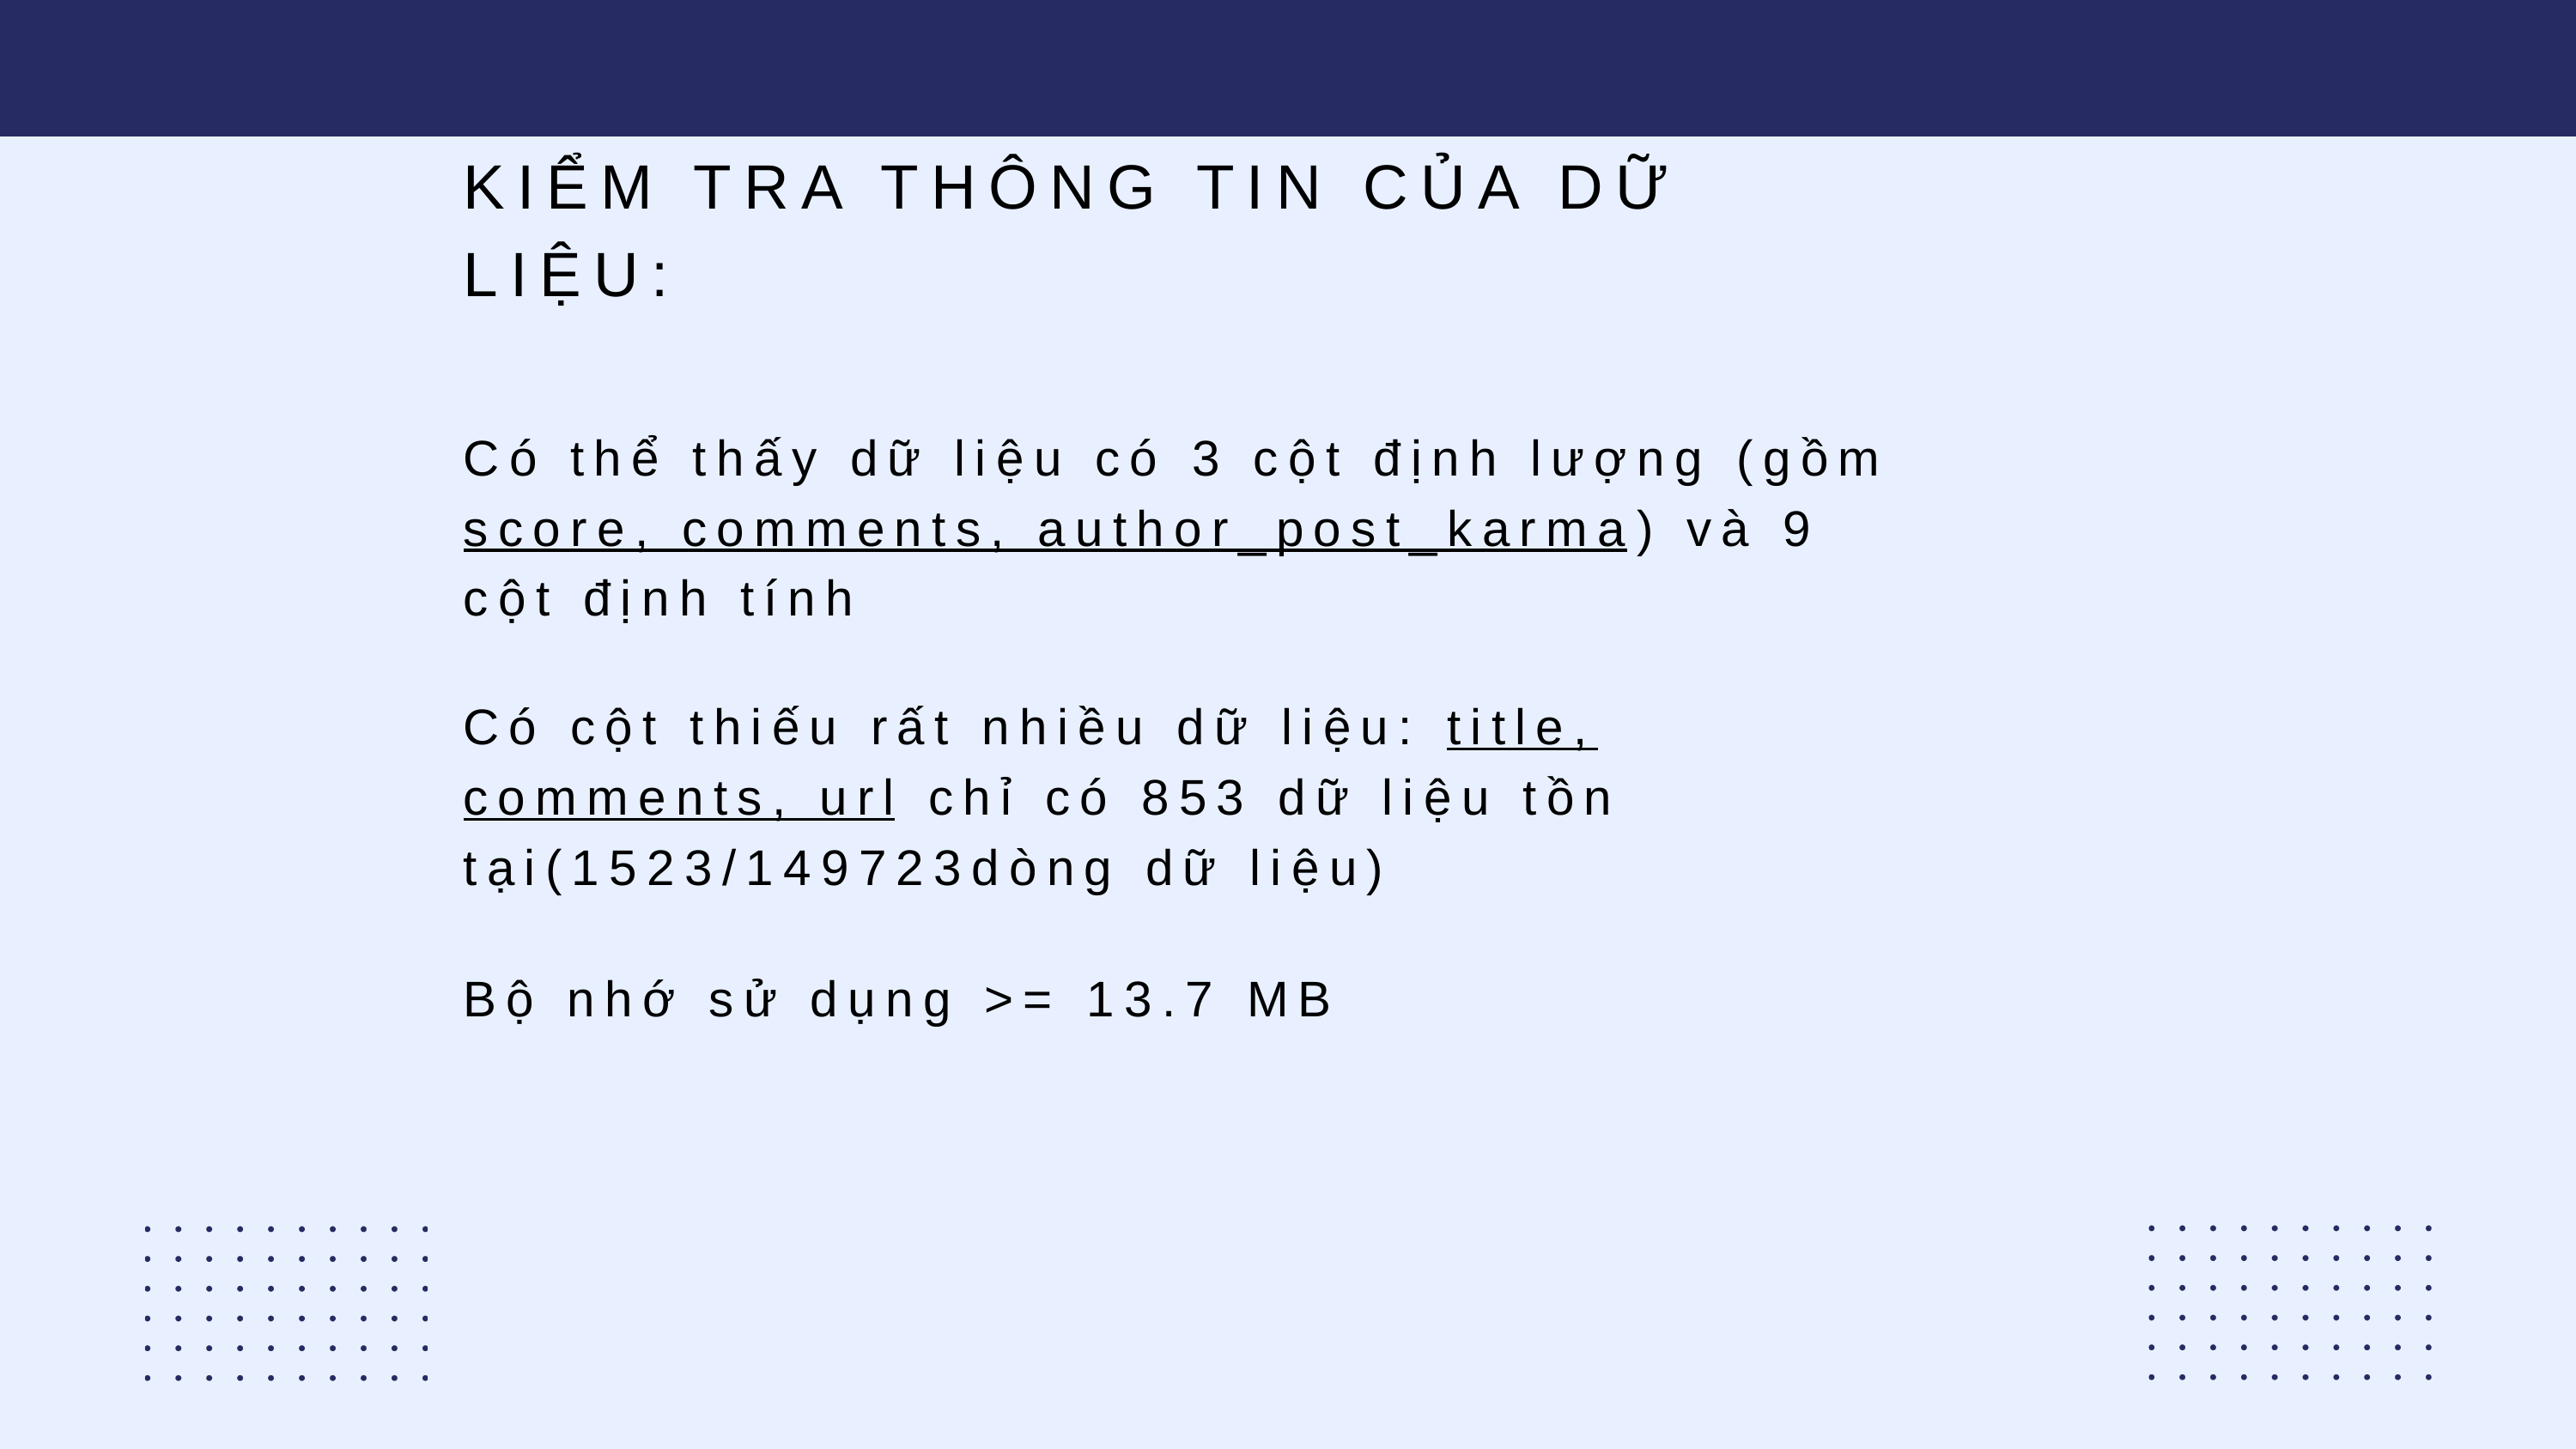

KIỂM TRA THÔNG TIN CỦA DỮ LIỆU:
Có thể thấy dữ liệu có 3 cột định lượng (gồm score, comments, author_post_karma) và 9 cột định tính
Có cột thiếu rất nhiều dữ liệu: title, comments, url chỉ có 853 dữ liệu tồn tại(1523/149723dòng dữ liệu)
Bộ nhớ sử dụng >= 13.7 MB